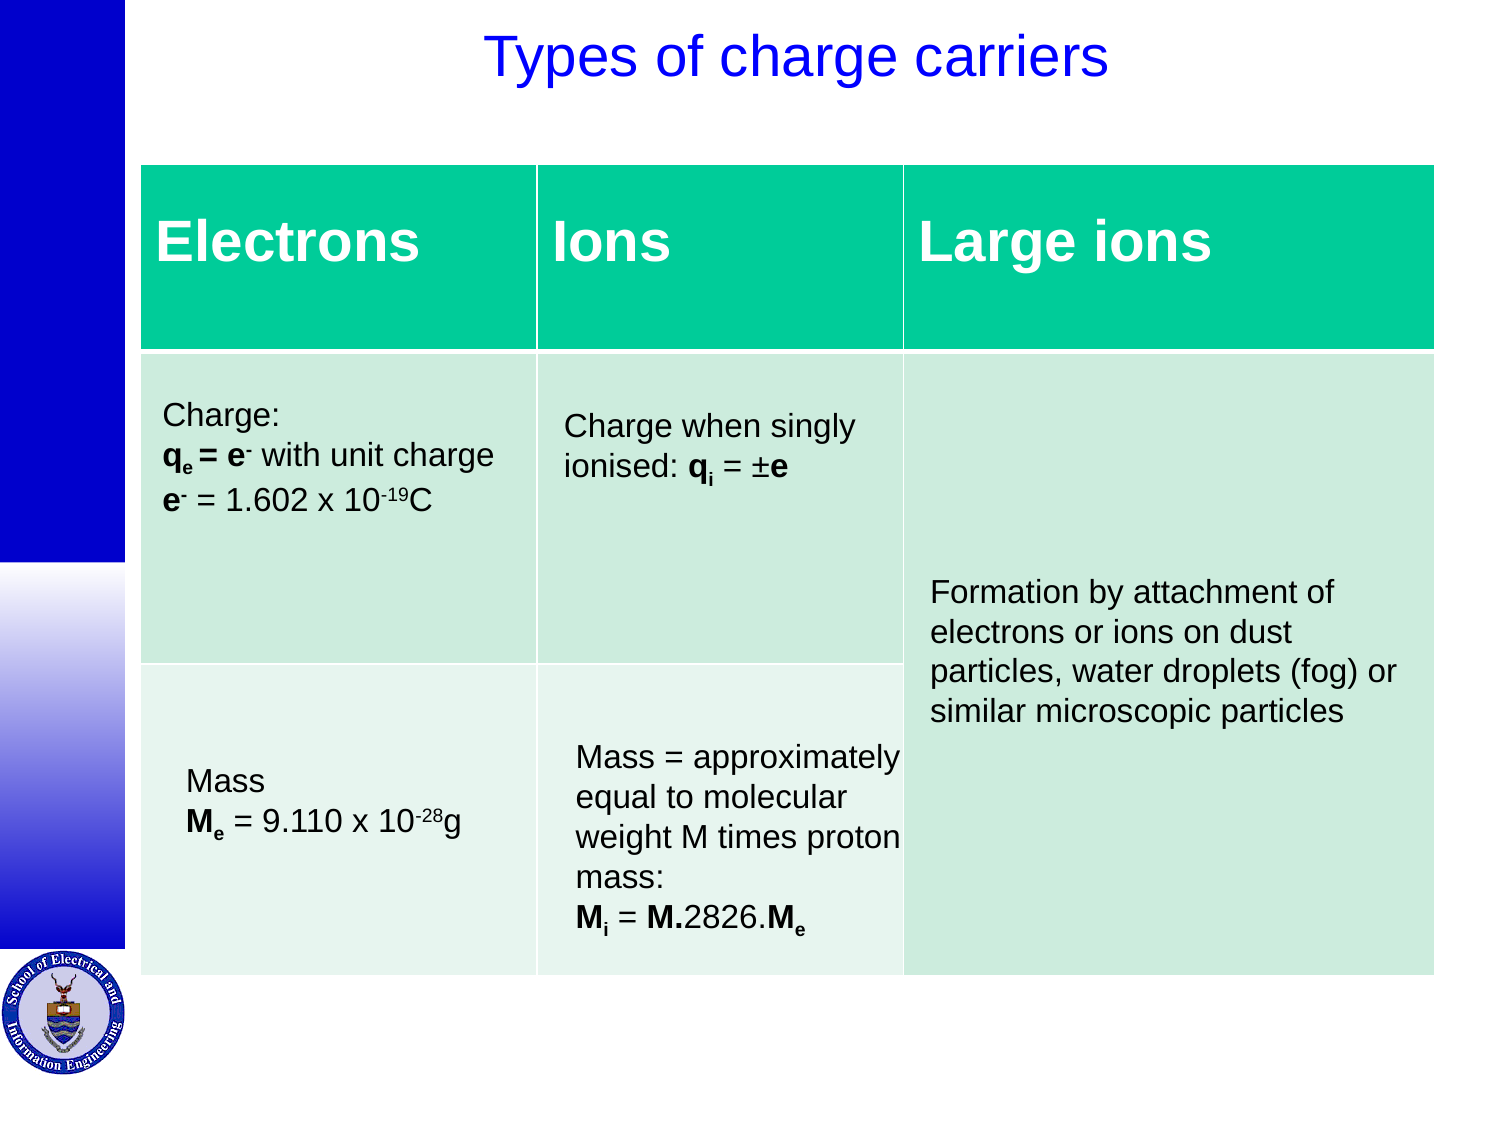

# Types of charge carriers
| Electrons | Ions | Large ions |
| --- | --- | --- |
|  |  |  |
|  |  |  |

Charge:
qe = e- with unit charge
e- = 1.602 x 10-19C
Charge when singly ionised: qi = ±e

Formation by attachment of electrons or ions on dust particles, water droplets (fog) or similar microscopic particles
Mass = approximately equal to molecular weight M times proton mass:
Mi = M.2826.Me
Mass
Me = 9.110 x 10-28g